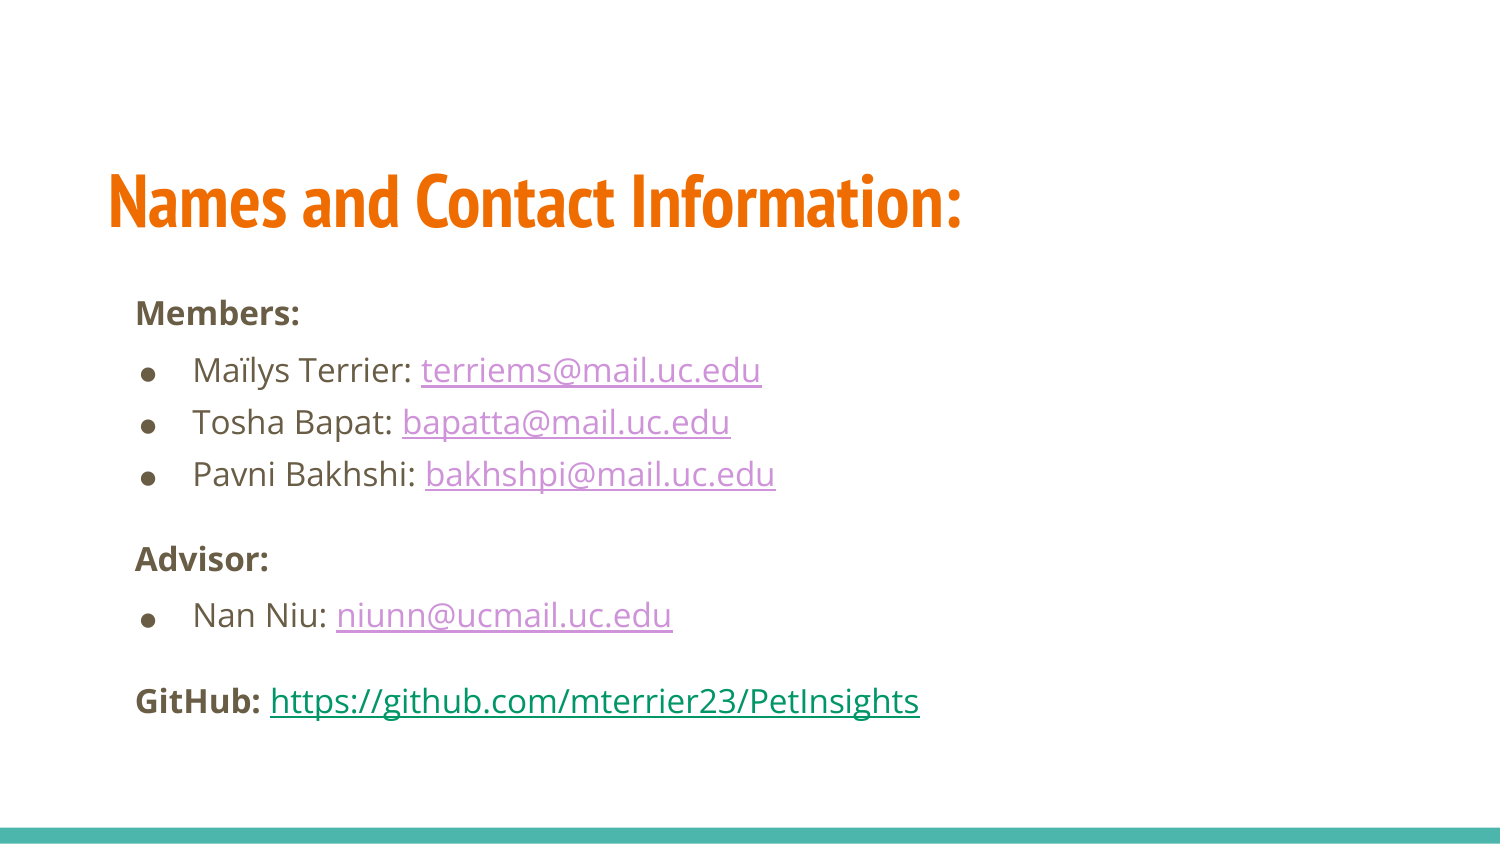

Names and Contact Information:
  Members:
Maïlys Terrier: terriems@mail.uc.edu
Tosha Bapat: bapatta@mail.uc.edu
Pavni Bakhshi: bakhshpi@mail.uc.edu
  Advisor:
Nan Niu: niunn@ucmail.uc.edu
  GitHub: https://github.com/mterrier23/PetInsights